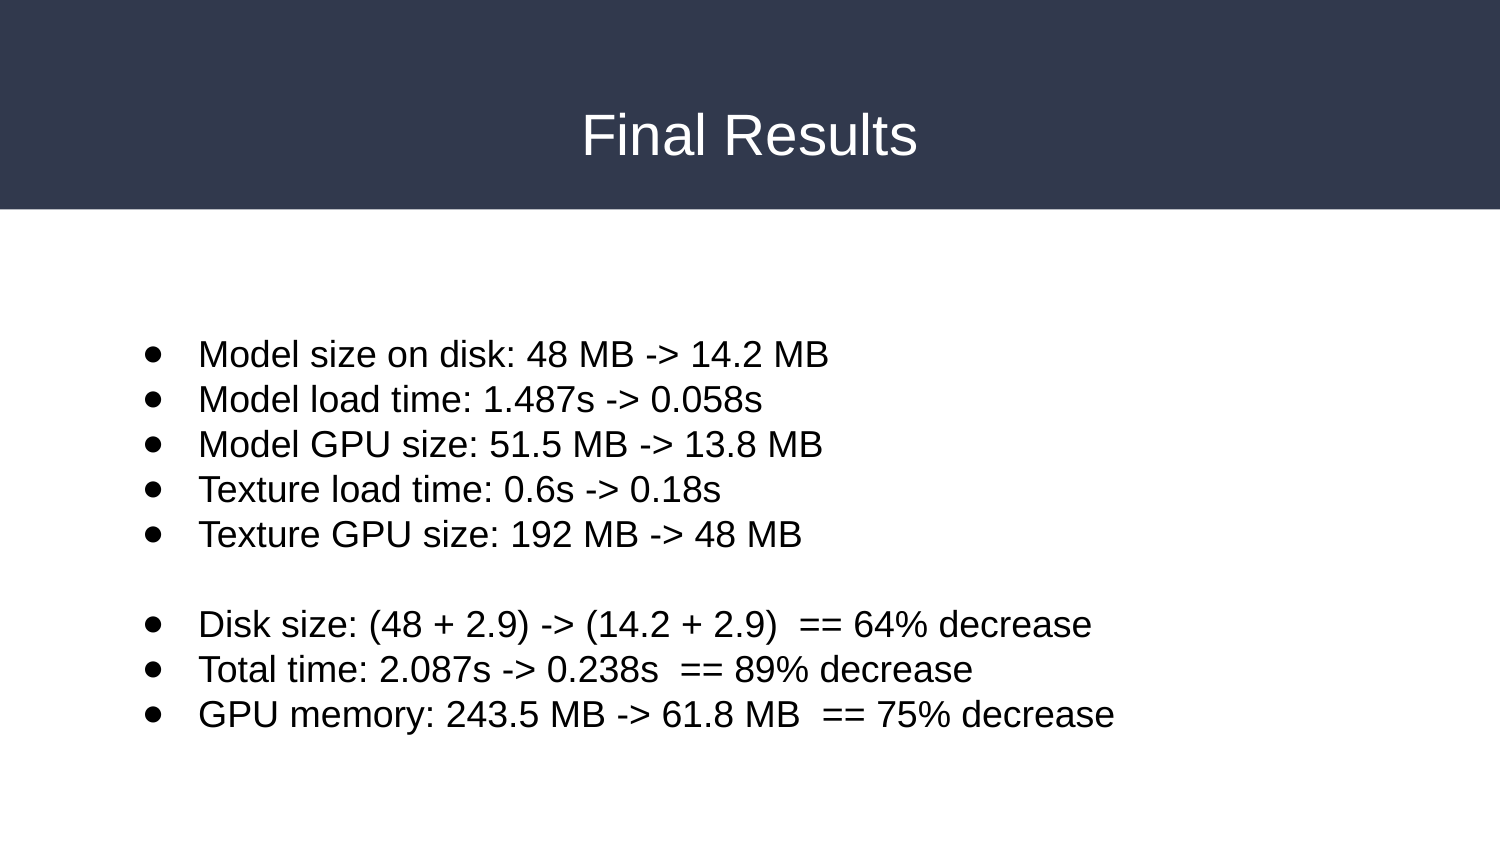

# Final Results
Model size on disk: 48 MB -> 14.2 MB
Model load time: 1.487s -> 0.058s
Model GPU size: 51.5 MB -> 13.8 MB
Texture load time: 0.6s -> 0.18s
Texture GPU size: 192 MB -> 48 MB
Disk size: (48 + 2.9) -> (14.2 + 2.9)  == 64% decrease
Total time: 2.087s -> 0.238s  == 89% decrease
GPU memory: 243.5 MB -> 61.8 MB  == 75% decrease